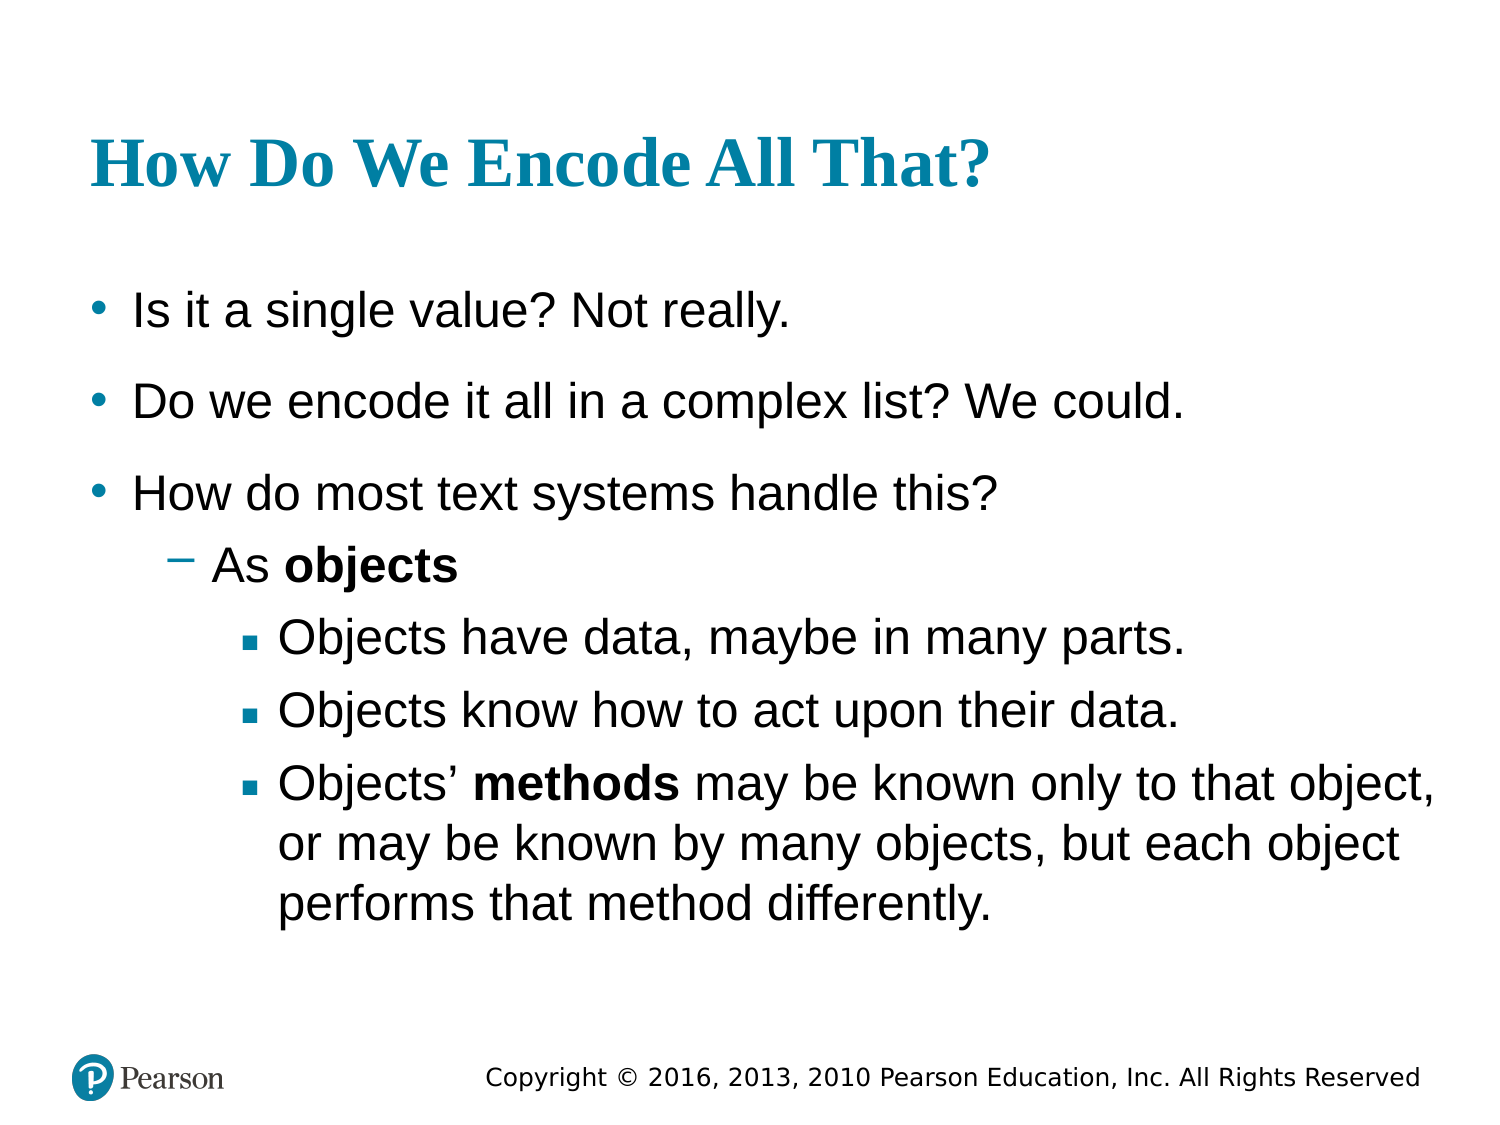

# How Do We Encode All That?
Is it a single value? Not really.
Do we encode it all in a complex list? We could.
How do most text systems handle this?
As objects
Objects have data, maybe in many parts.
Objects know how to act upon their data.
Objects’ methods may be known only to that object, or may be known by many objects, but each object performs that method differently.